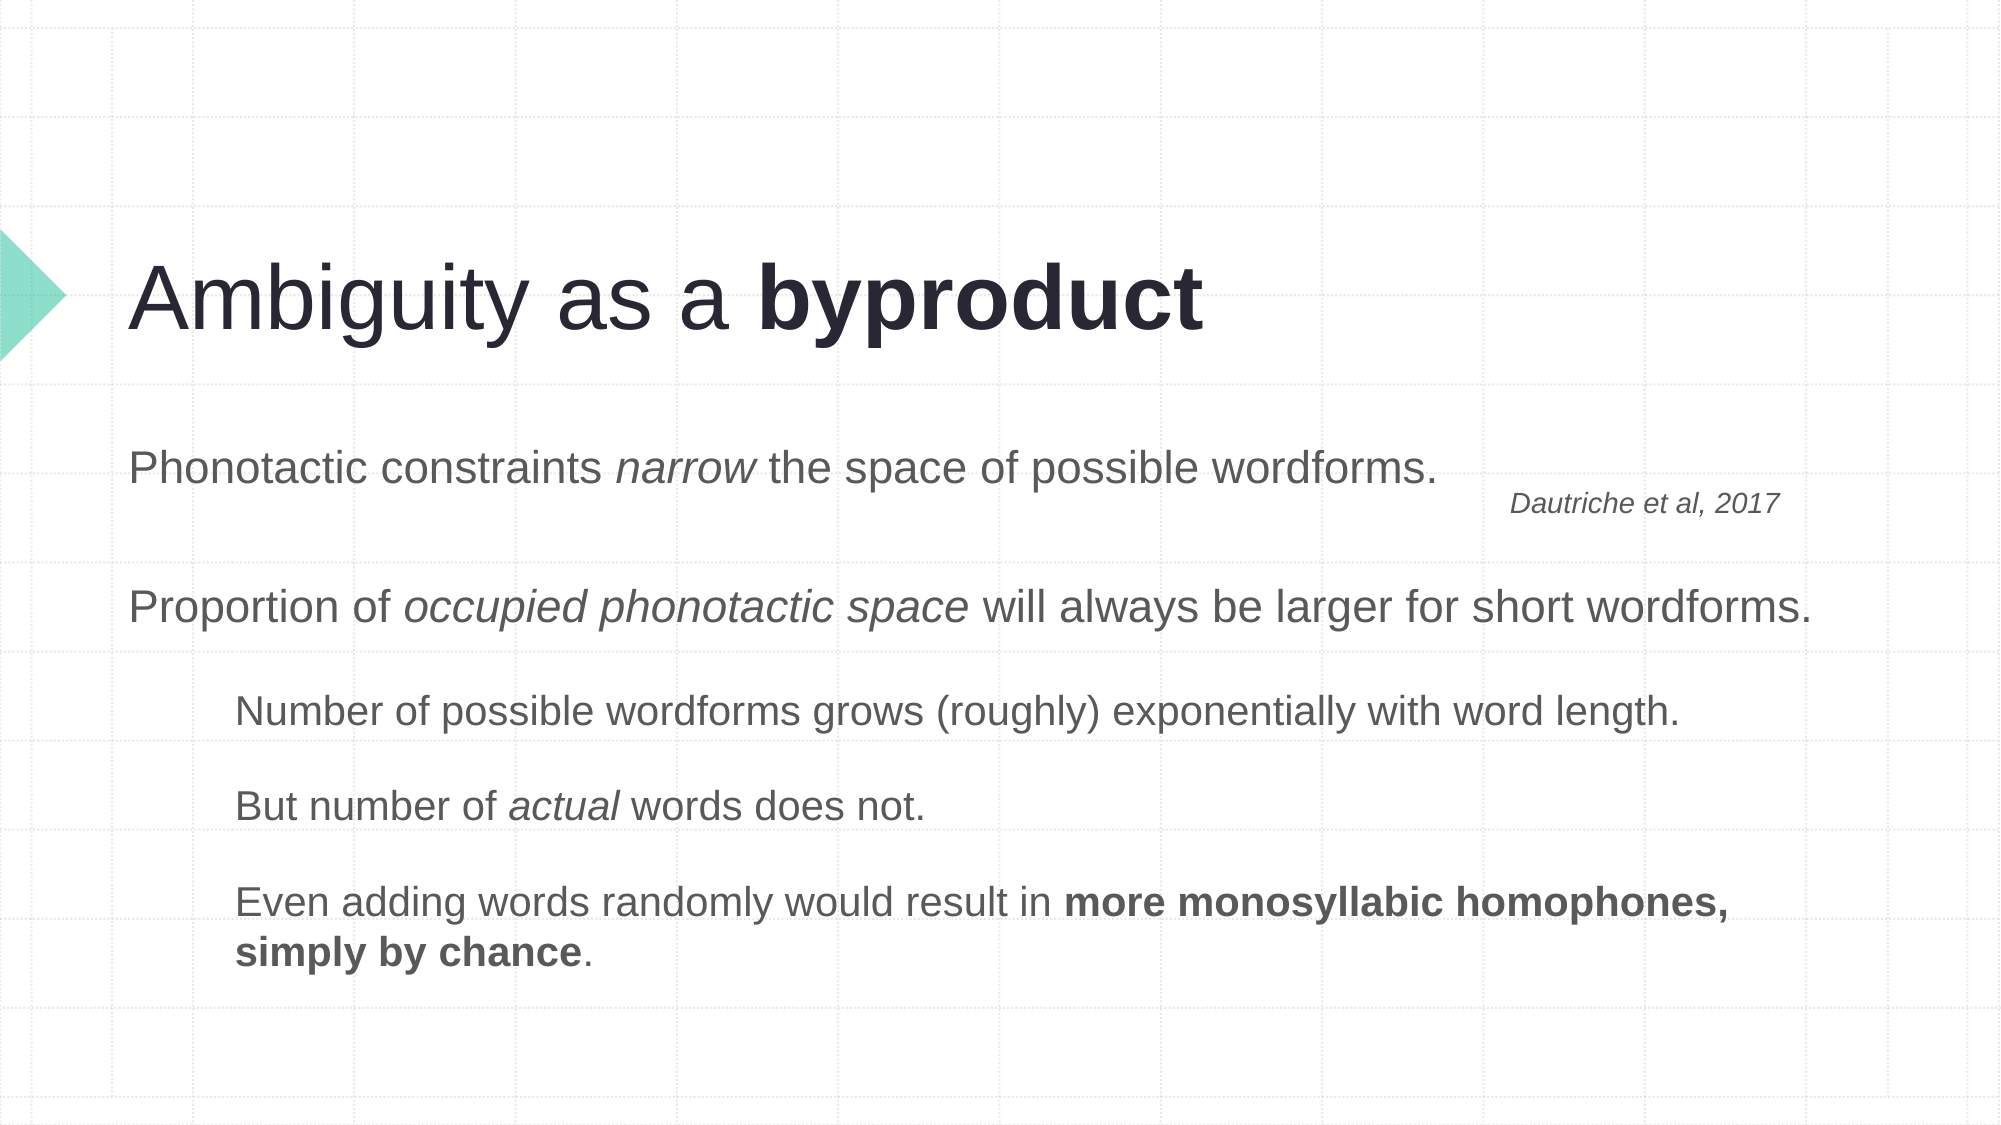

# Ambiguity as a byproduct
Phonotactic constraints narrow the space of possible wordforms.
Dautriche et al, 2017
Proportion of occupied phonotactic space will always be larger for short wordforms.
Number of possible wordforms grows (roughly) exponentially with word length.
But number of actual words does not.
Even adding words randomly would result in more monosyllabic homophones, simply by chance.